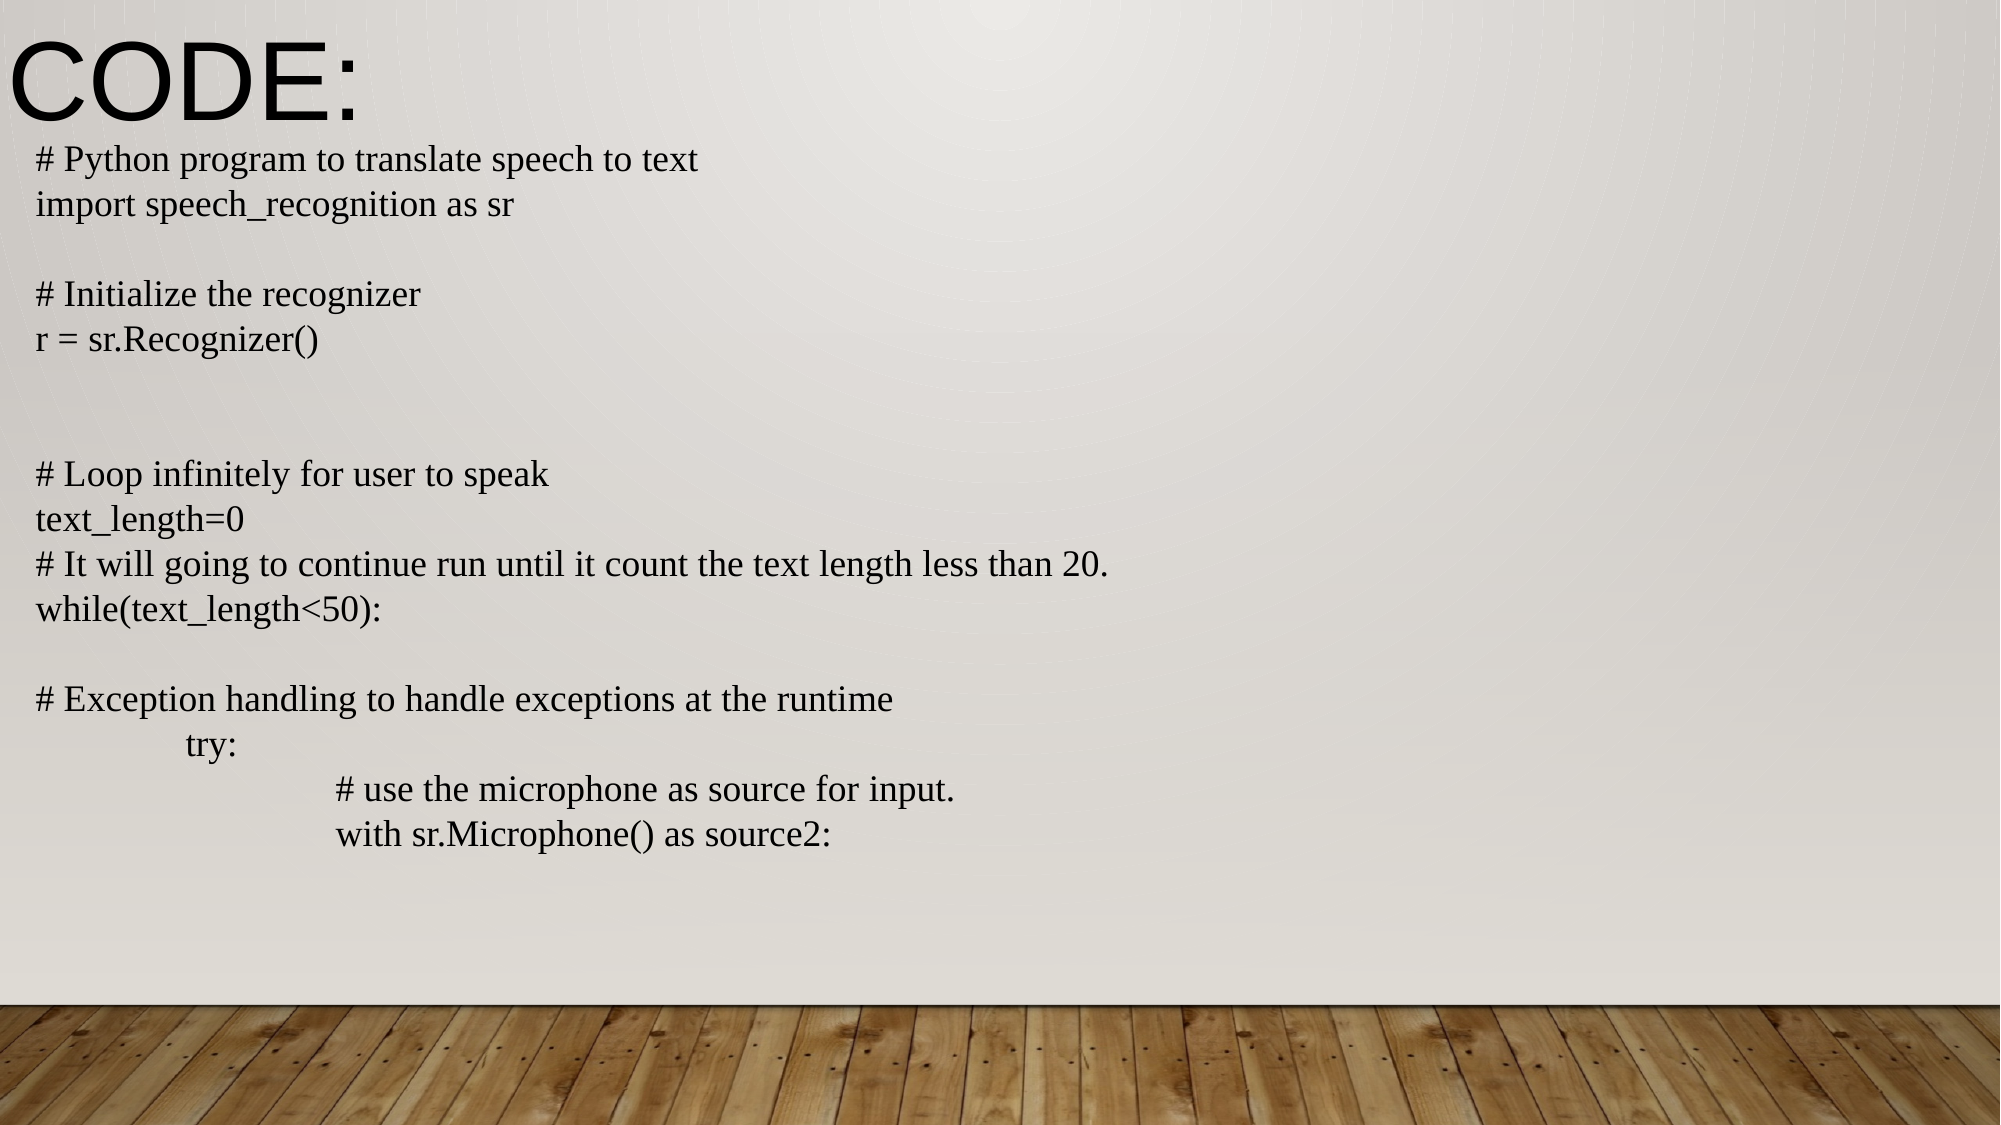

CODE:
# Python program to translate speech to text
import speech_recognition as sr

# Initialize the recognizer
r = sr.Recognizer()

# Loop infinitely for user to speak
text_length=0
# It will going to continue run until it count the text length less than 20.
while(text_length<50):

# Exception handling to handle exceptions at the runtime
	try:
		# use the microphone as source for input.
		with sr.Microphone() as source2: